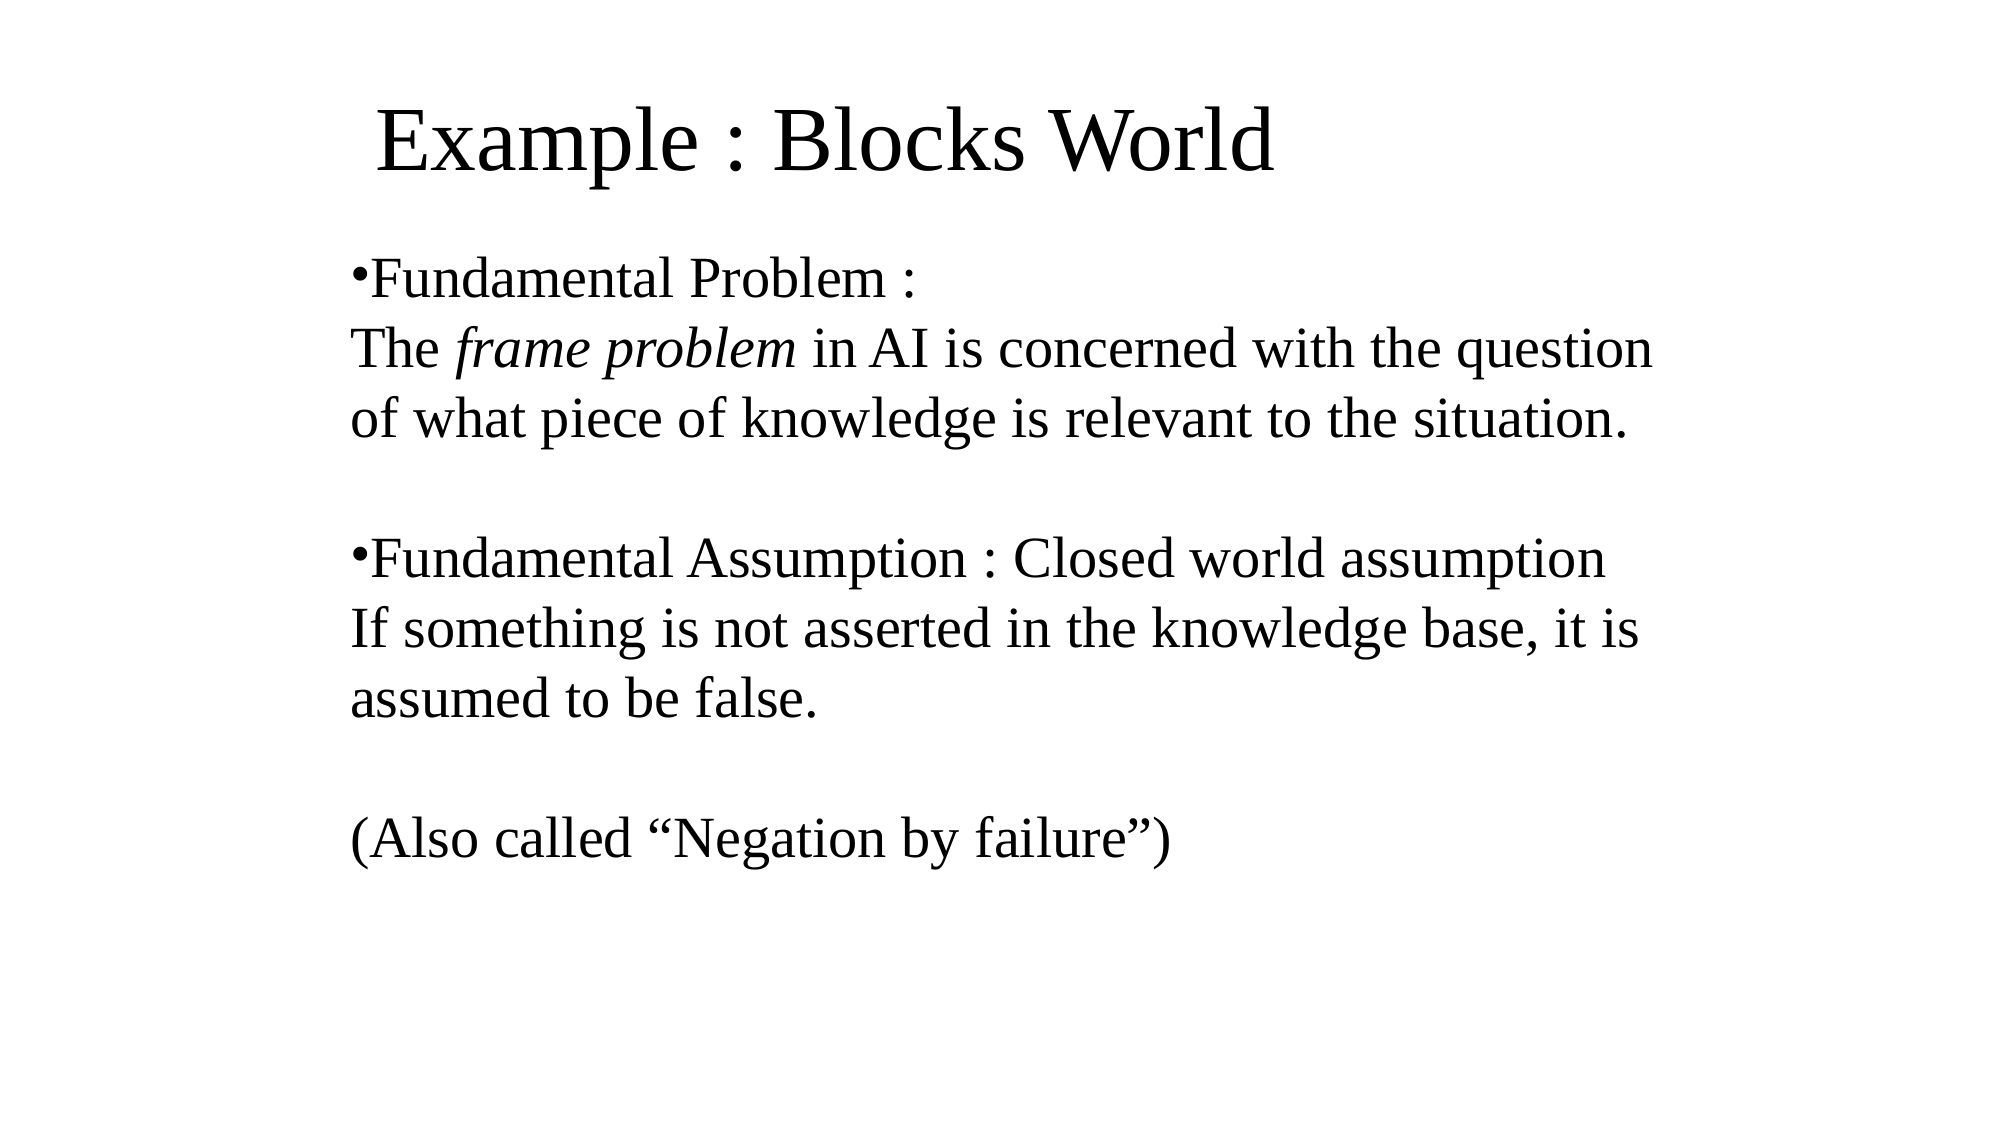

# Example : Blocks World
Fundamental Problem :
The frame problem in AI is concerned with the question of what piece of knowledge is relevant to the situation.

Fundamental Assumption : Closed world assumption
If something is not asserted in the knowledge base, it is assumed to be false.

(Also called “Negation by failure”)